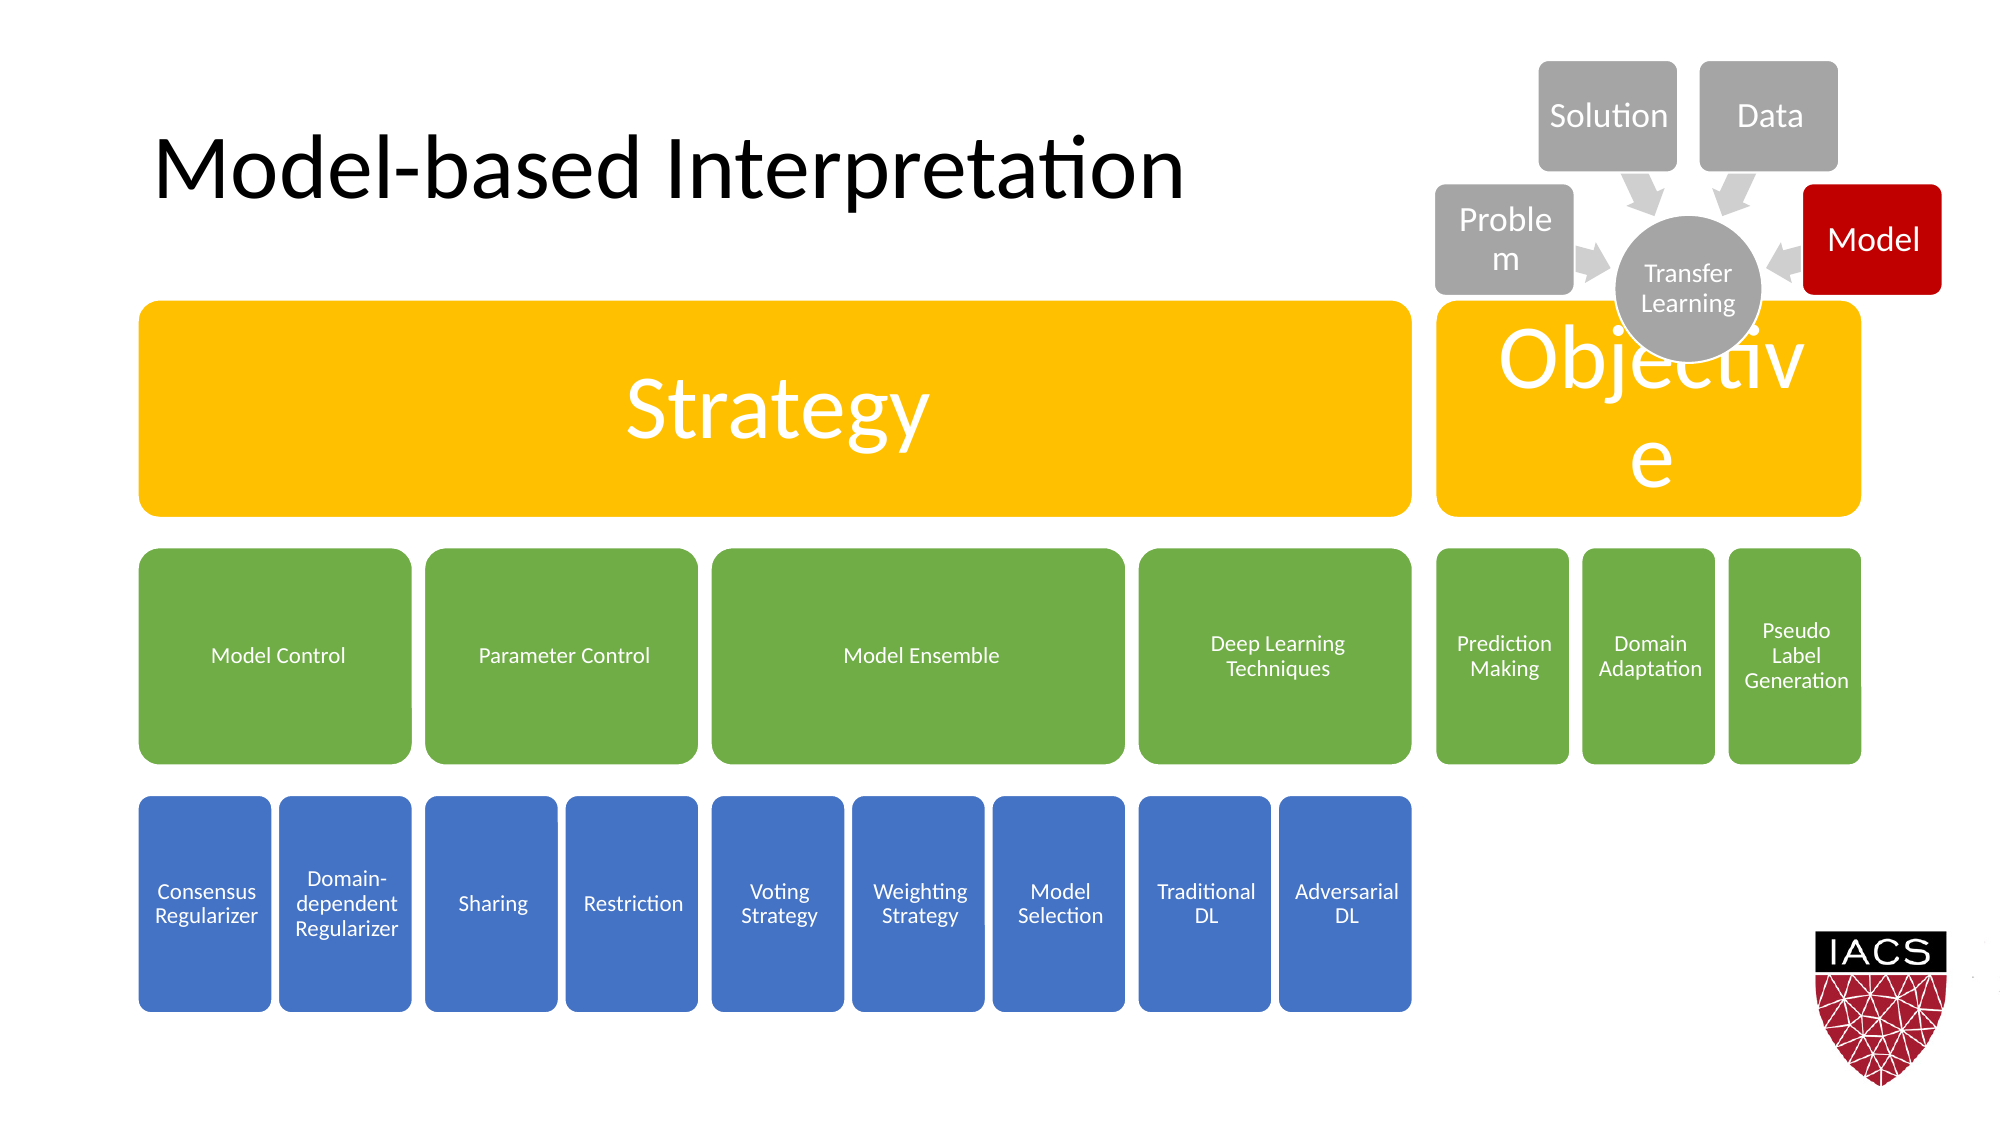

# Model-based Interpretation
Transfer Learning
Problem
Solution
Data
Model
Strategy
Model Control
Consensus Regularizer
Domain-dependent Regularizer
Parameter Control
Sharing
Restriction
Model Ensemble
Voting Strategy
Weighting Strategy
Model Selection
Deep Learning Techniques
Traditional DL
Adversarial DL
Objective
Prediction Making
Domain Adaptation
Pseudo Label Generation